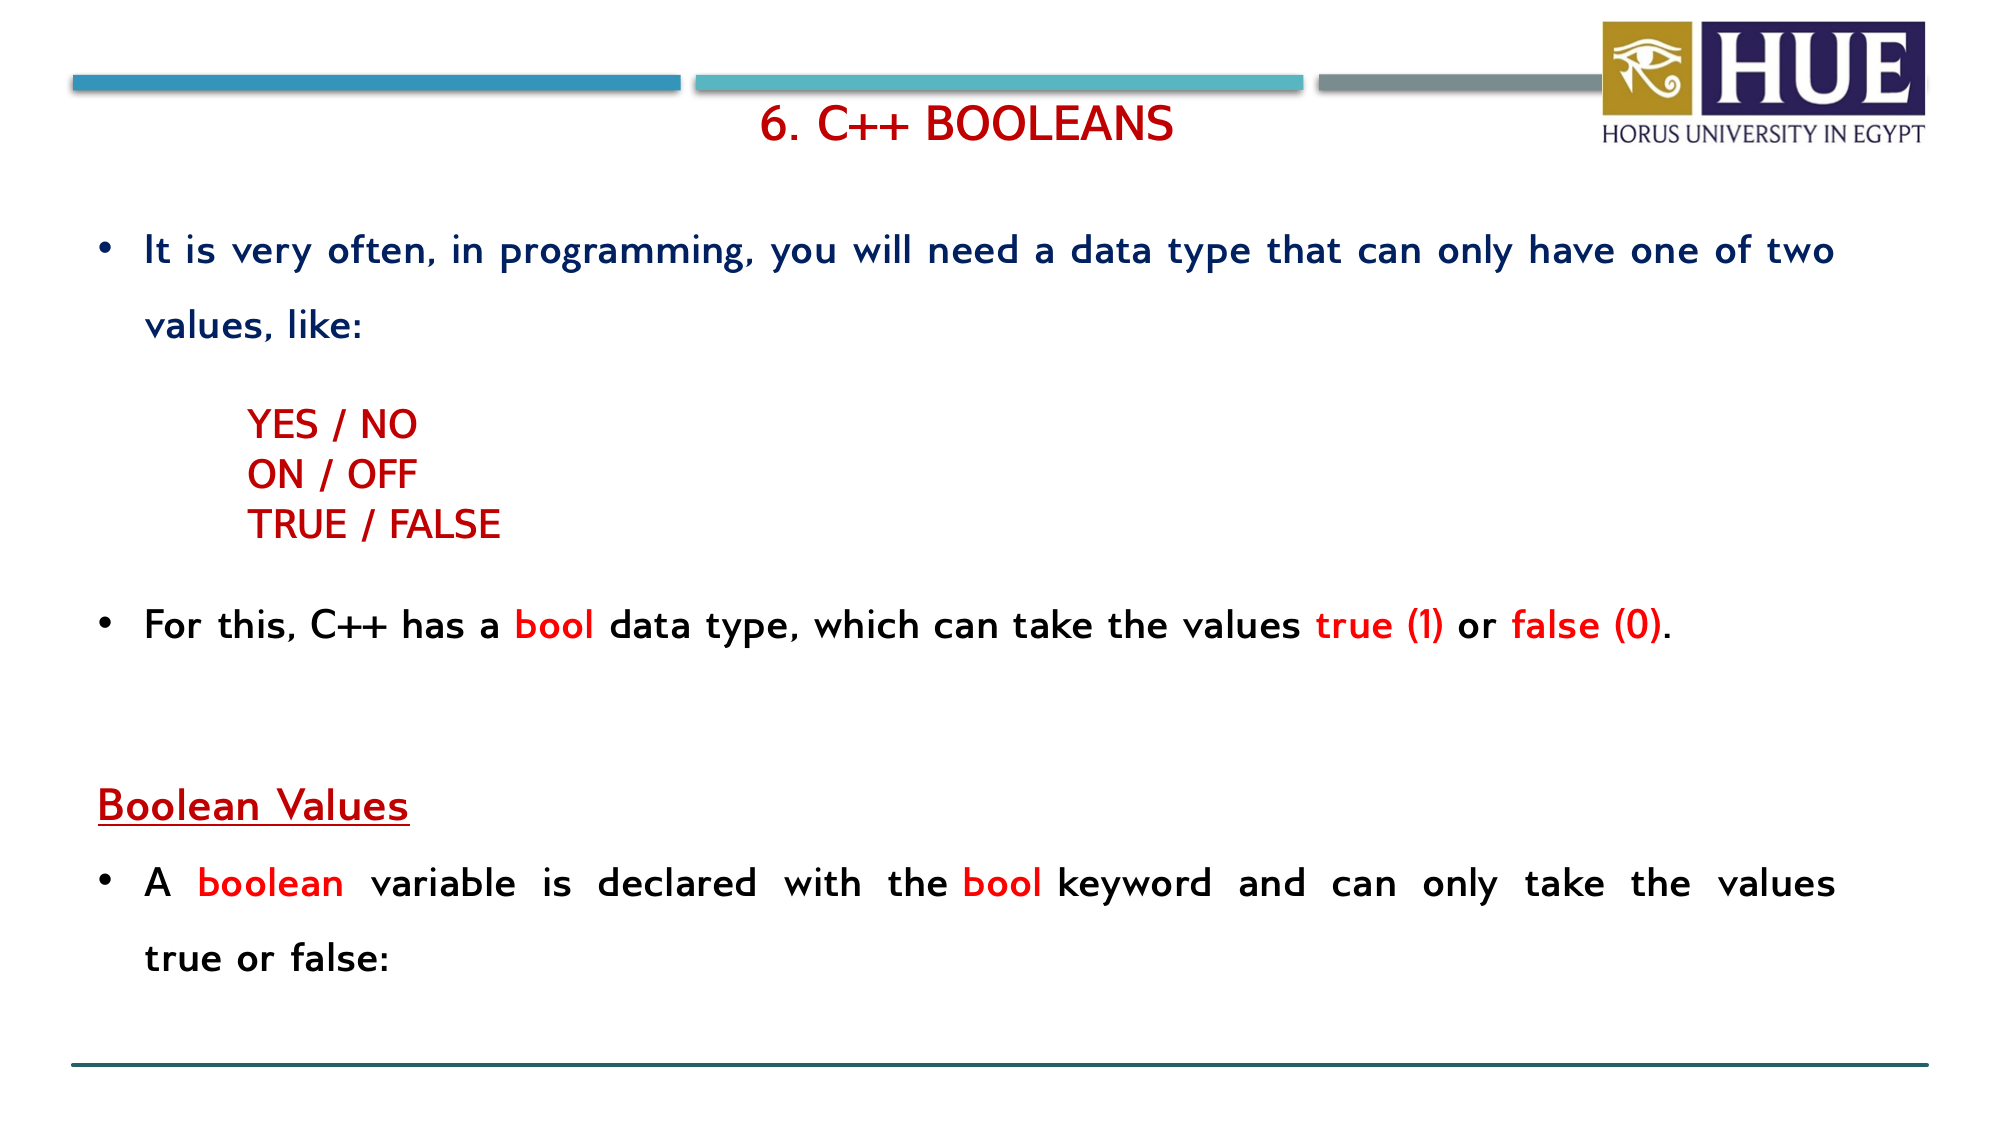

6. C++ Booleans
It is very often, in programming, you will need a data type that can only have one of two values, like:

YES / NO
ON / OFF
TRUE / FALSE

For this, C++ has a bool data type, which can take the values true (1) or false (0).

Boolean Values
A boolean variable is declared with the bool keyword and can only take the values true or false: